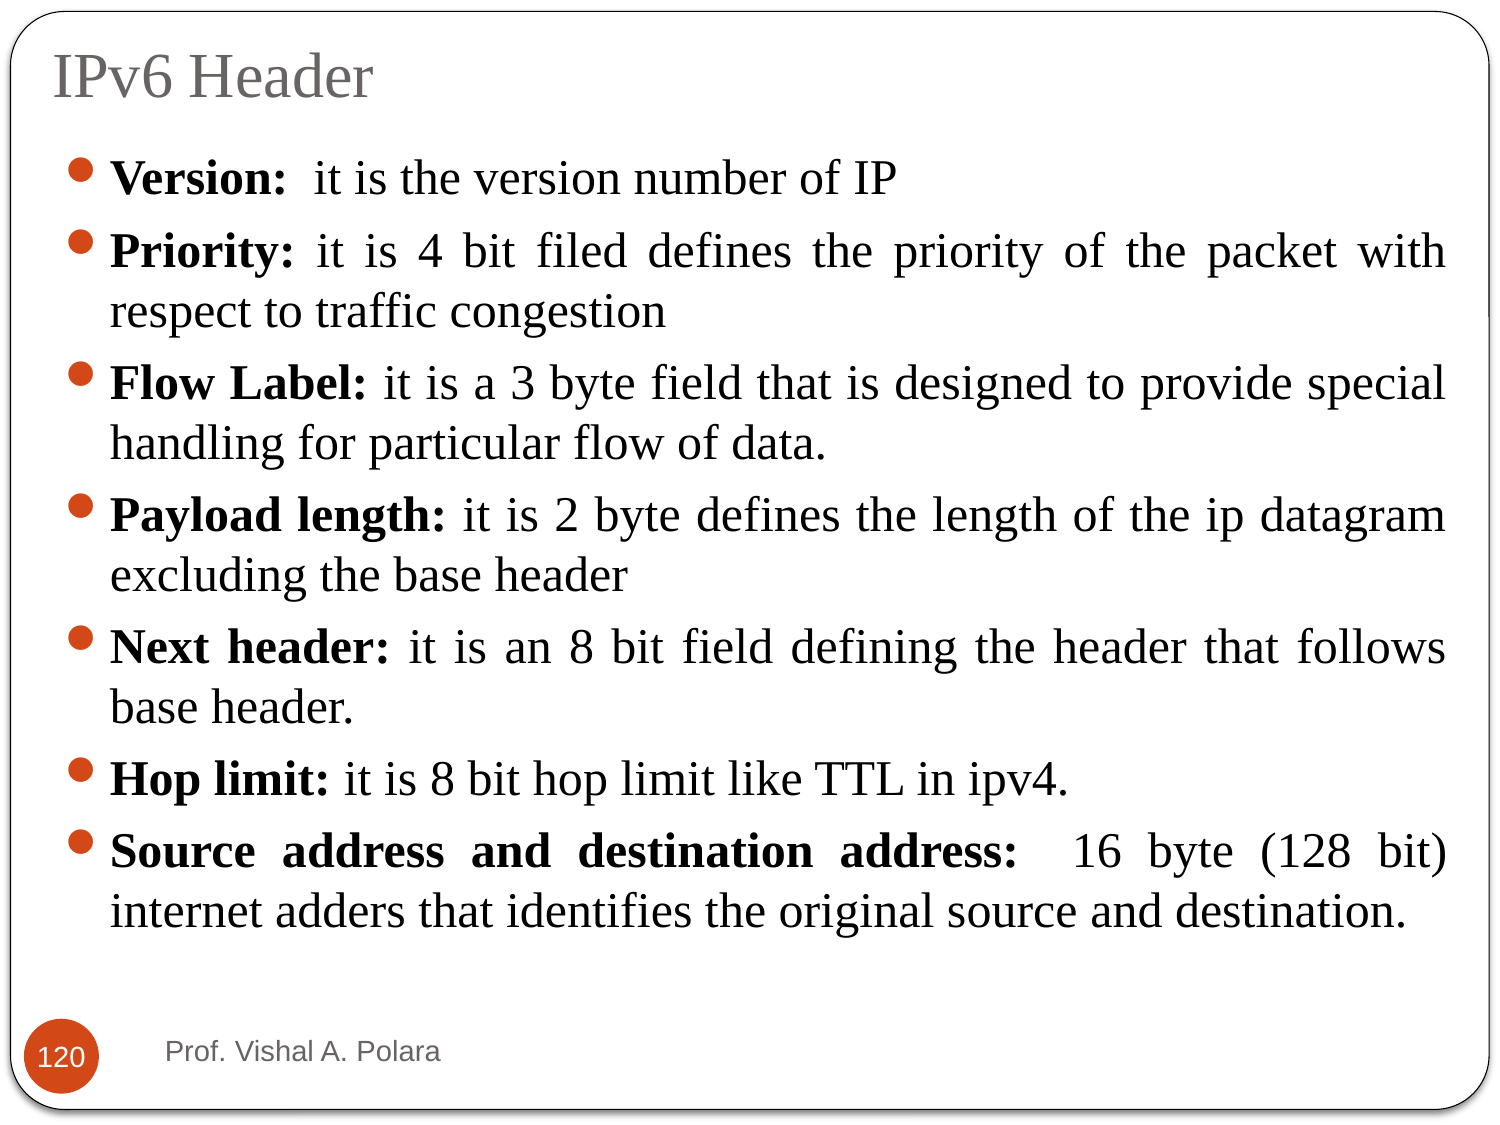

# IPv6 Header
Version:  it is the version number of IP
Priority: it is 4 bit filed defines the priority of the packet with respect to traffic congestion
Flow Label: it is a 3 byte field that is designed to provide special handling for particular flow of data.
Payload length: it is 2 byte defines the length of the ip datagram excluding the base header
Next header: it is an 8 bit field defining the header that follows base header.
Hop limit: it is 8 bit hop limit like TTL in ipv4.
Source address and destination address:  16 byte (128 bit) internet adders that identifies the original source and destination.

Prof. Vishal A. Polara
120